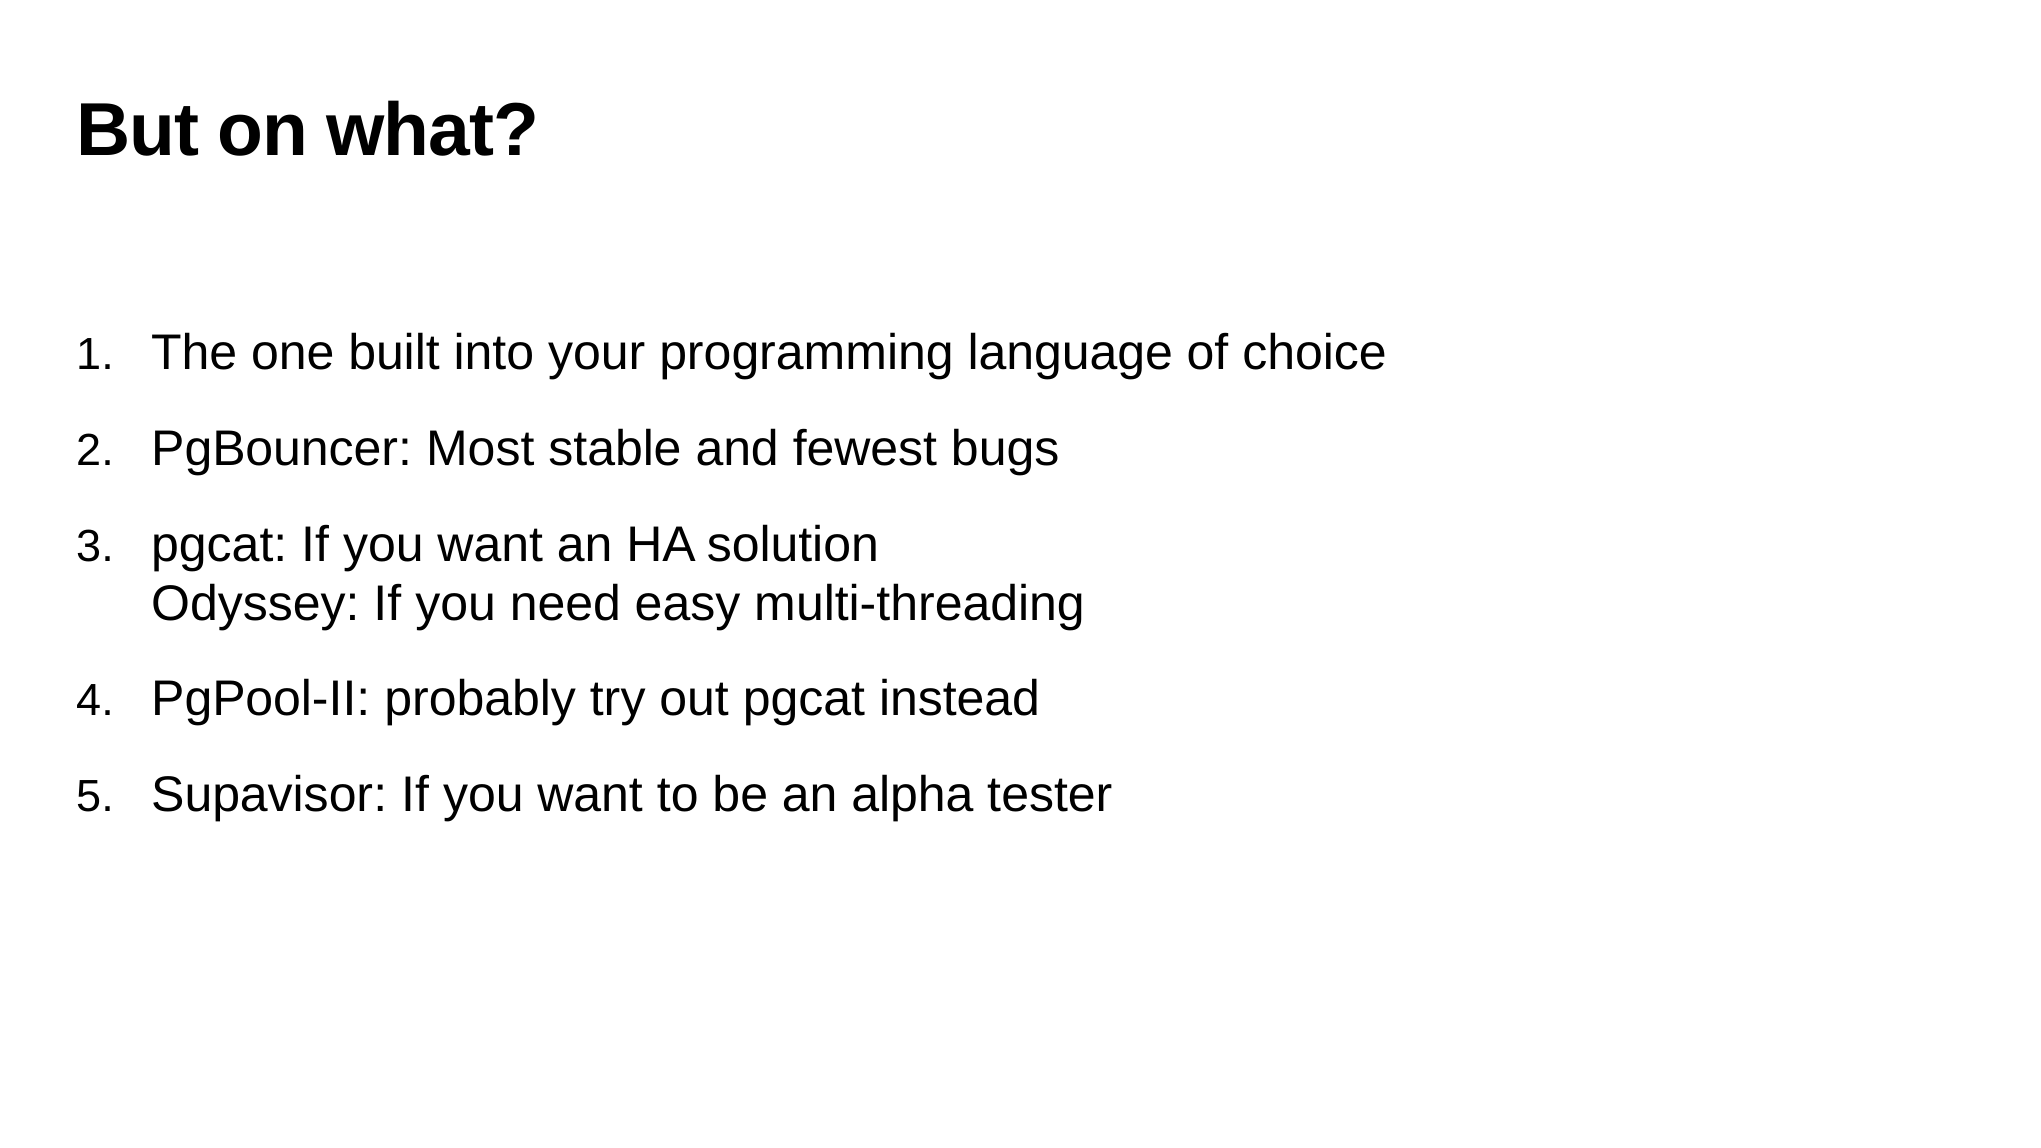

# But on what?
The one built into your programming language of choice
PgBouncer: Most stable and fewest bugs
pgcat: If you want an HA solution
Odyssey: If you need easy multi-threading
PgPool-II: probably try out pgcat instead
Supavisor: If you want to be an alpha tester